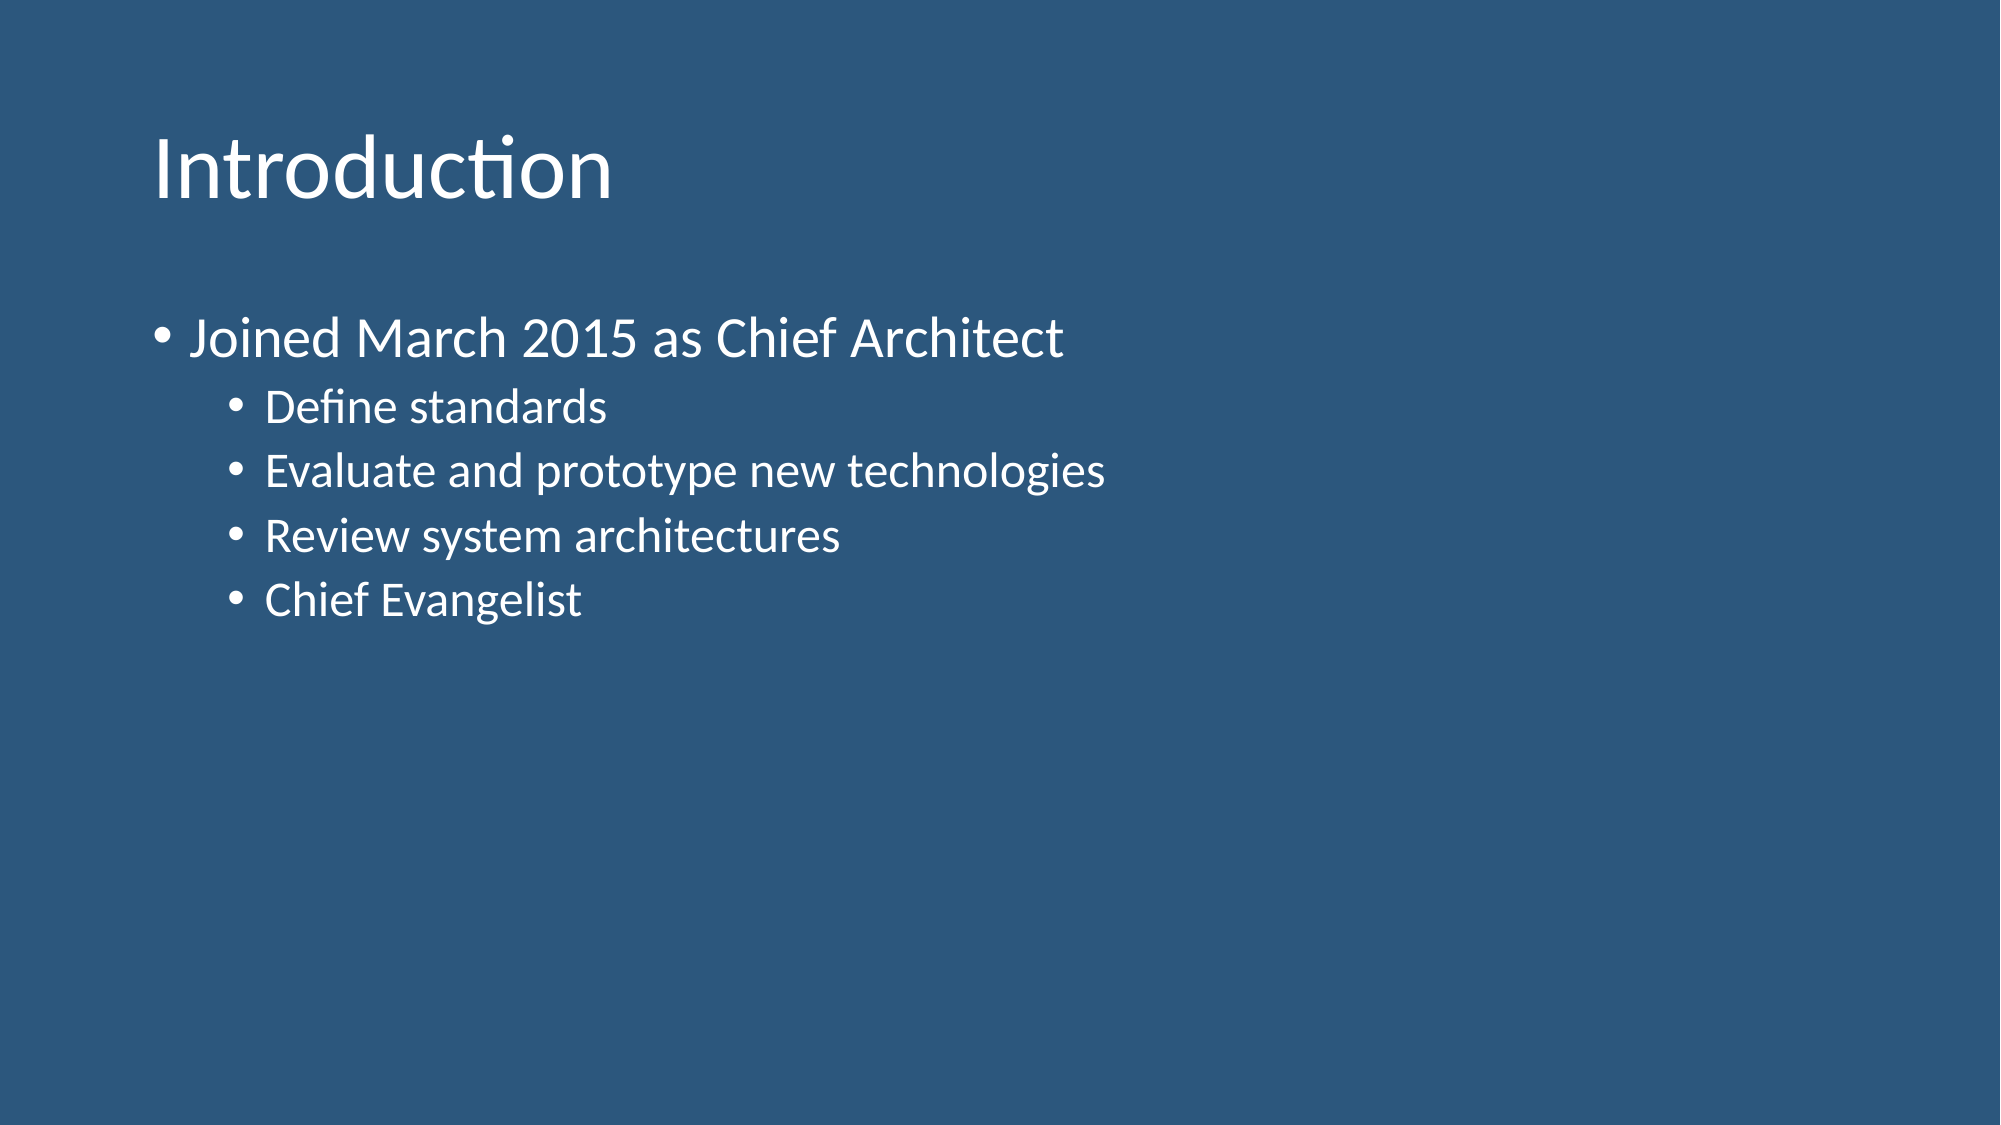

# Introduction
Joined March 2015 as Chief Architect
Define standards
Evaluate and prototype new technologies
Review system architectures
Chief Evangelist